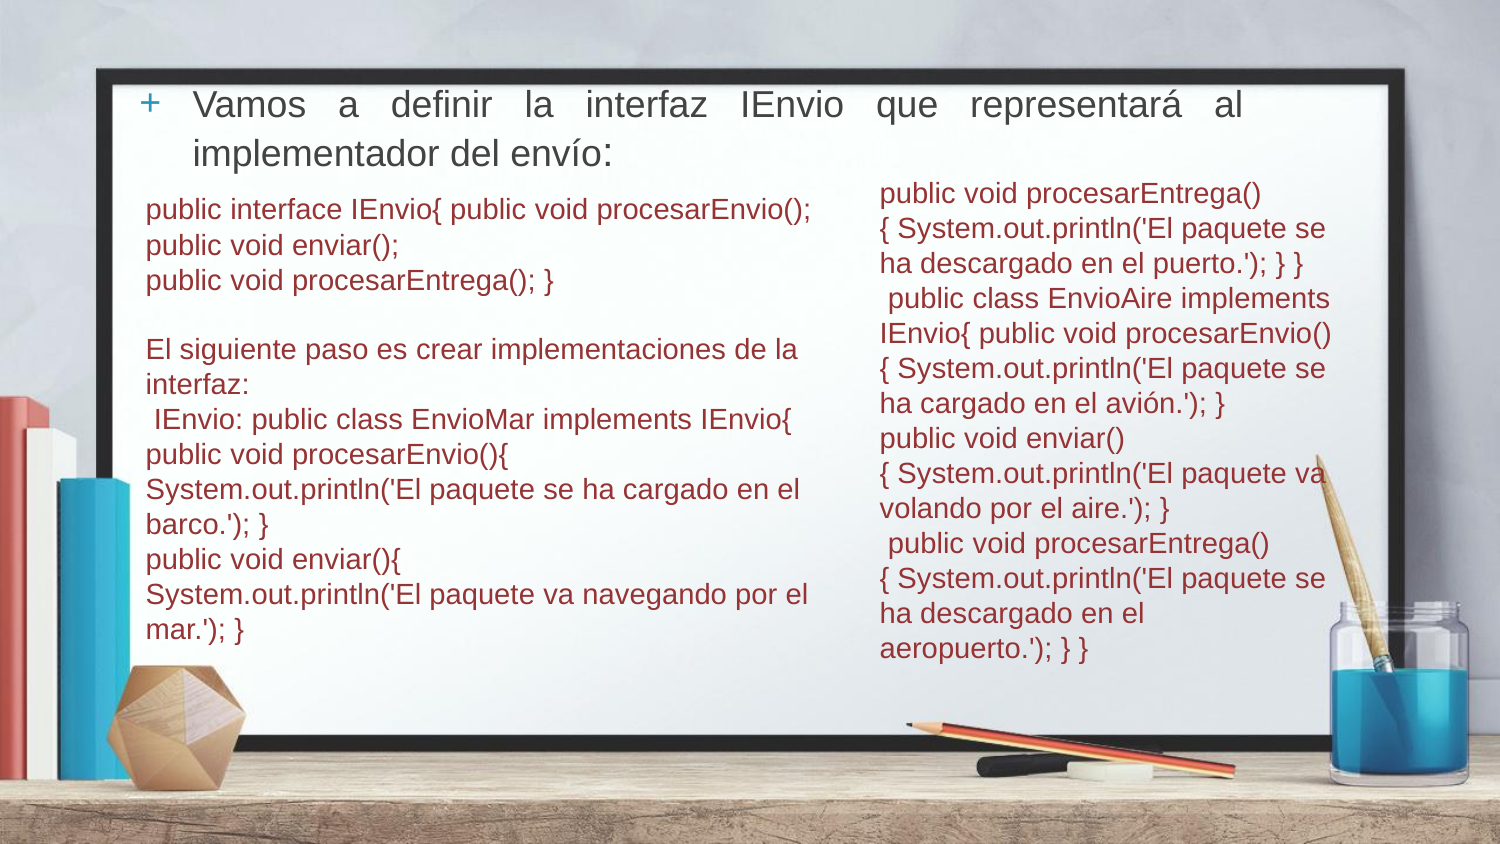

Vamos a definir la interfaz IEnvio que representará al implementador del envío:
public void procesarEntrega(){ System.out.println('El paquete se ha descargado en el puerto.'); } }
 public class EnvioAire implements IEnvio{ public void procesarEnvio(){ System.out.println('El paquete se ha cargado en el avión.'); }
public void enviar(){ System.out.println('El paquete va volando por el aire.'); }
 public void procesarEntrega(){ System.out.println('El paquete se ha descargado en el aeropuerto.'); } }
public interface IEnvio{ public void procesarEnvio();
public void enviar();
public void procesarEntrega(); }

El siguiente paso es crear implementaciones de la interfaz:
 IEnvio: public class EnvioMar implements IEnvio{
public void procesarEnvio(){
System.out.println('El paquete se ha cargado en el barco.'); }
public void enviar(){
System.out.println('El paquete va navegando por el mar.'); }